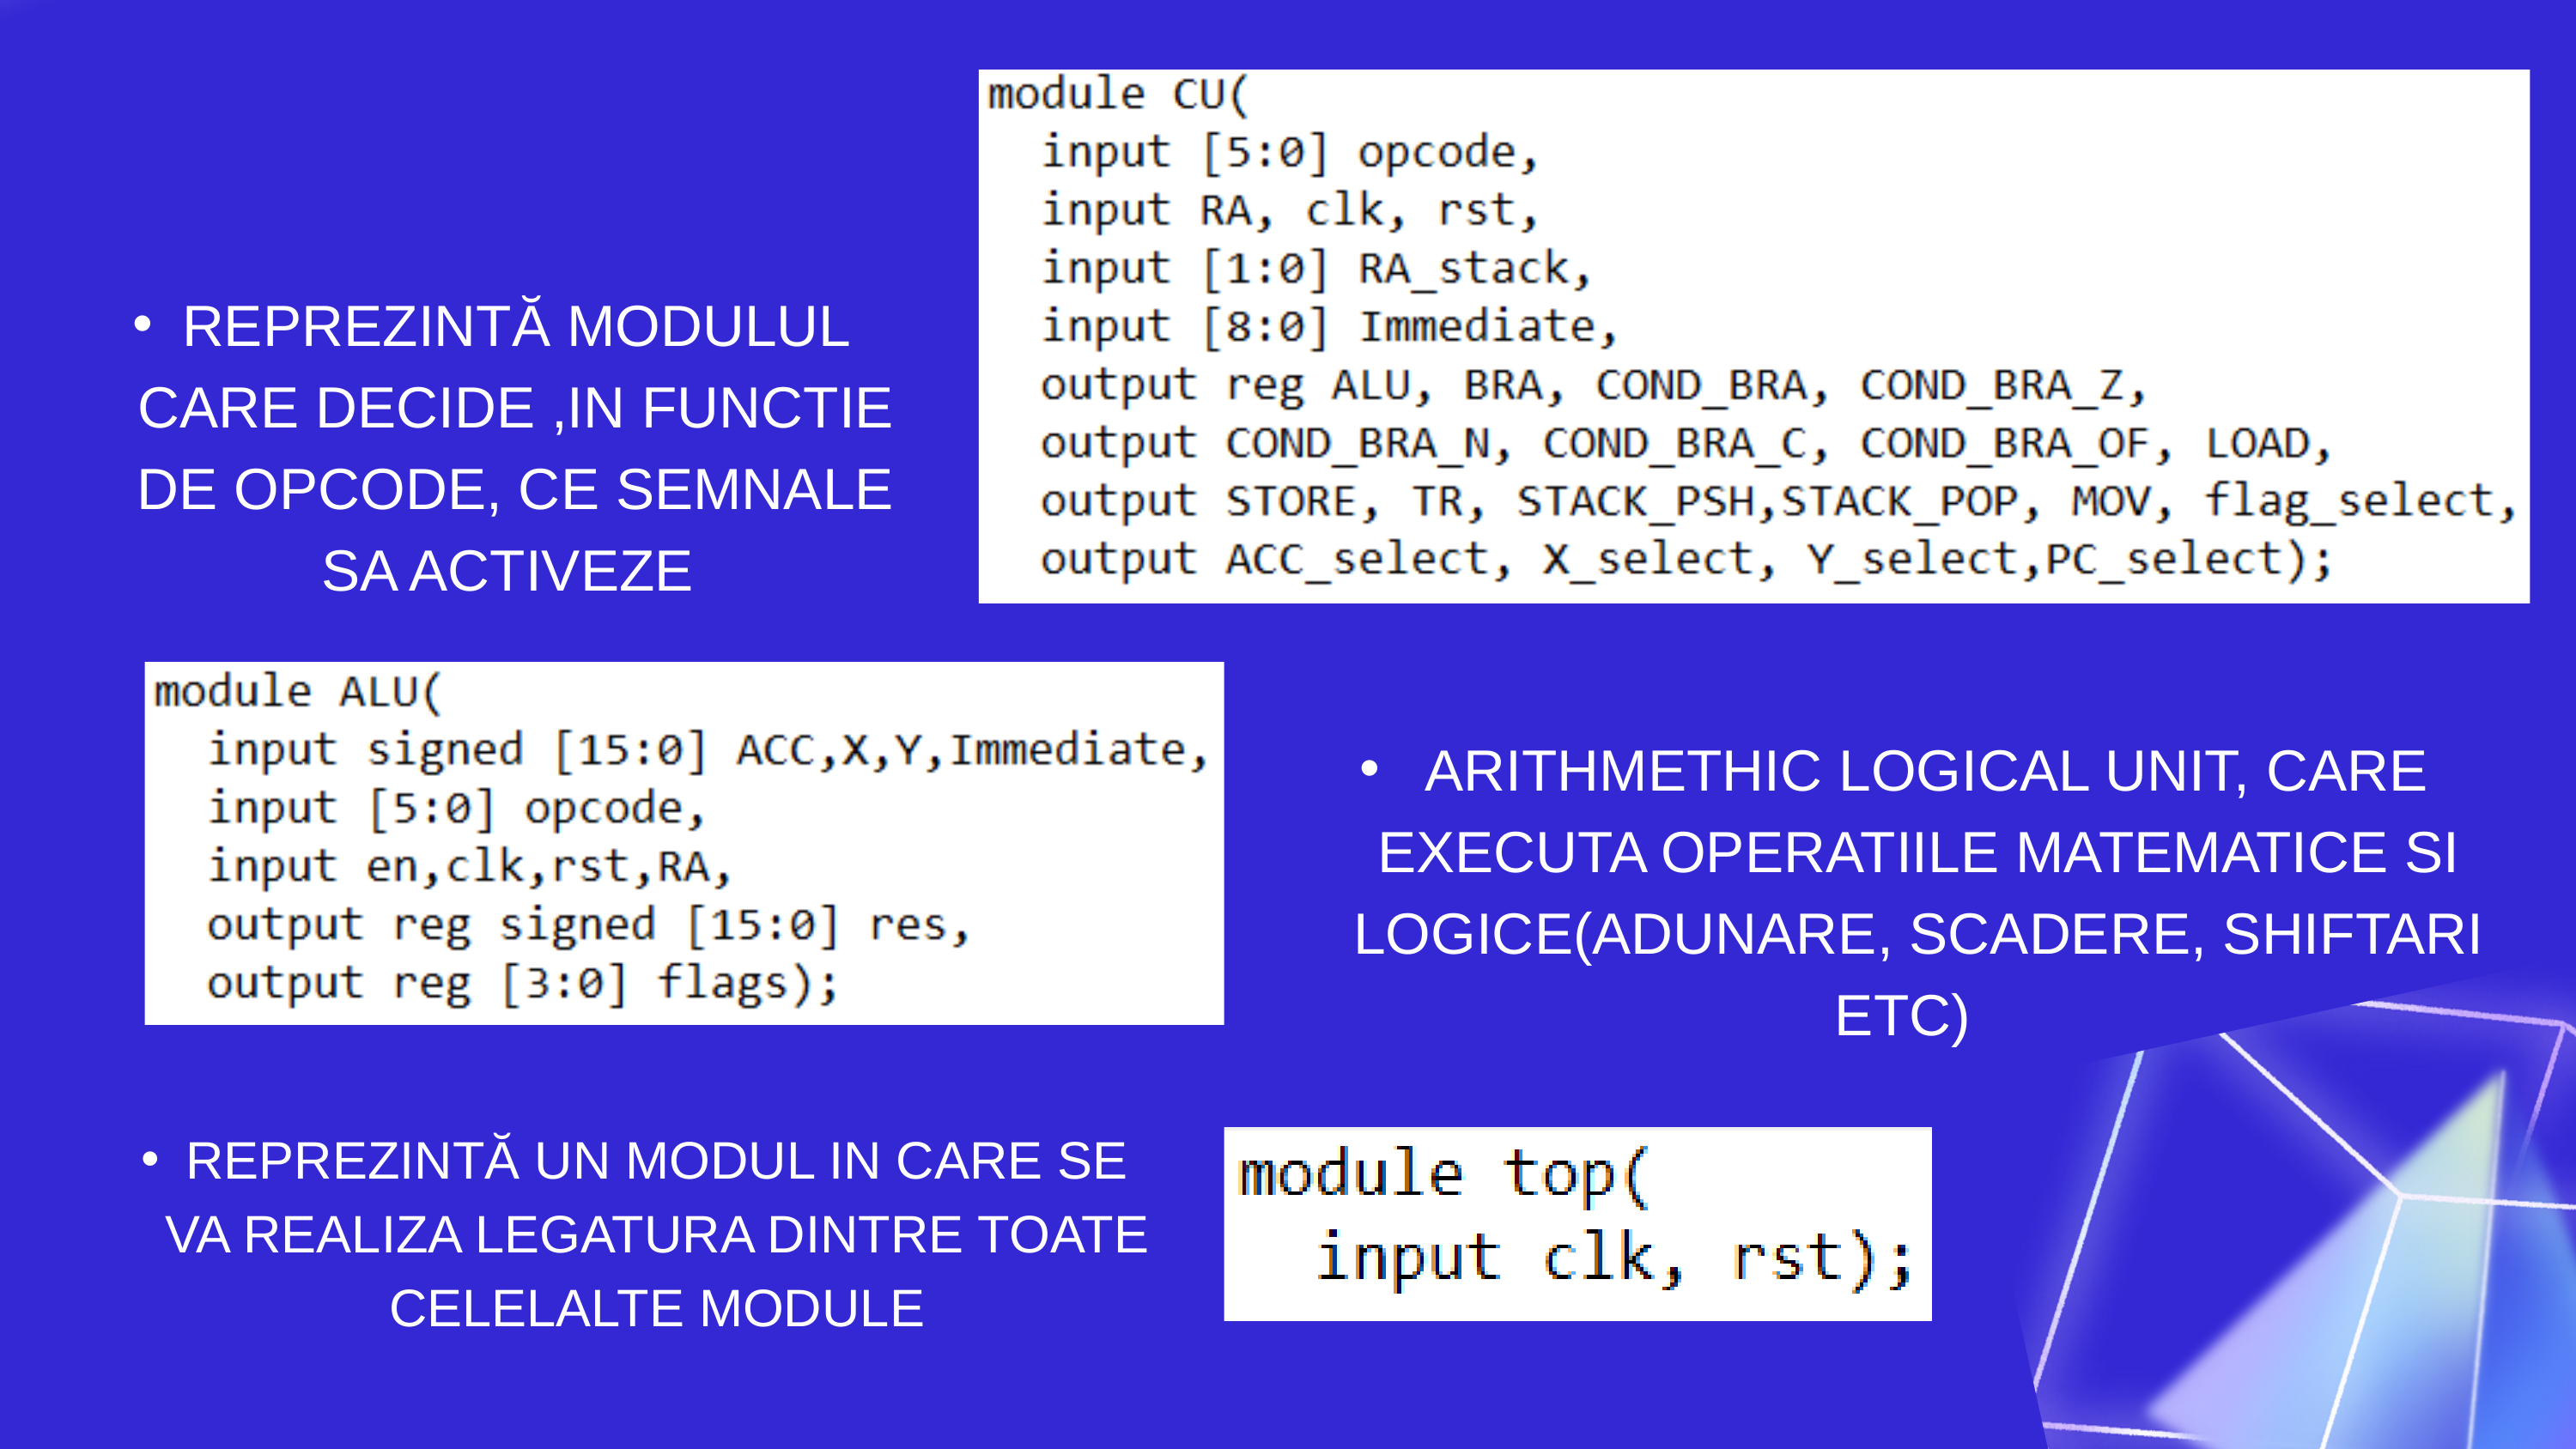

REPREZINTĂ MODULUL CARE DECIDE ,IN FUNCTIE DE OPCODE, CE SEMNALE SA ACTIVEZE

 ARITHMETHIC LOGICAL UNIT, CARE EXECUTA OPERATIILE MATEMATICE SI LOGICE(ADUNARE, SCADERE, SHIFTARI ETC)

REPREZINTĂ UN MODUL IN CARE SE VA REALIZA LEGATURA DINTRE TOATE CELELALTE MODULE